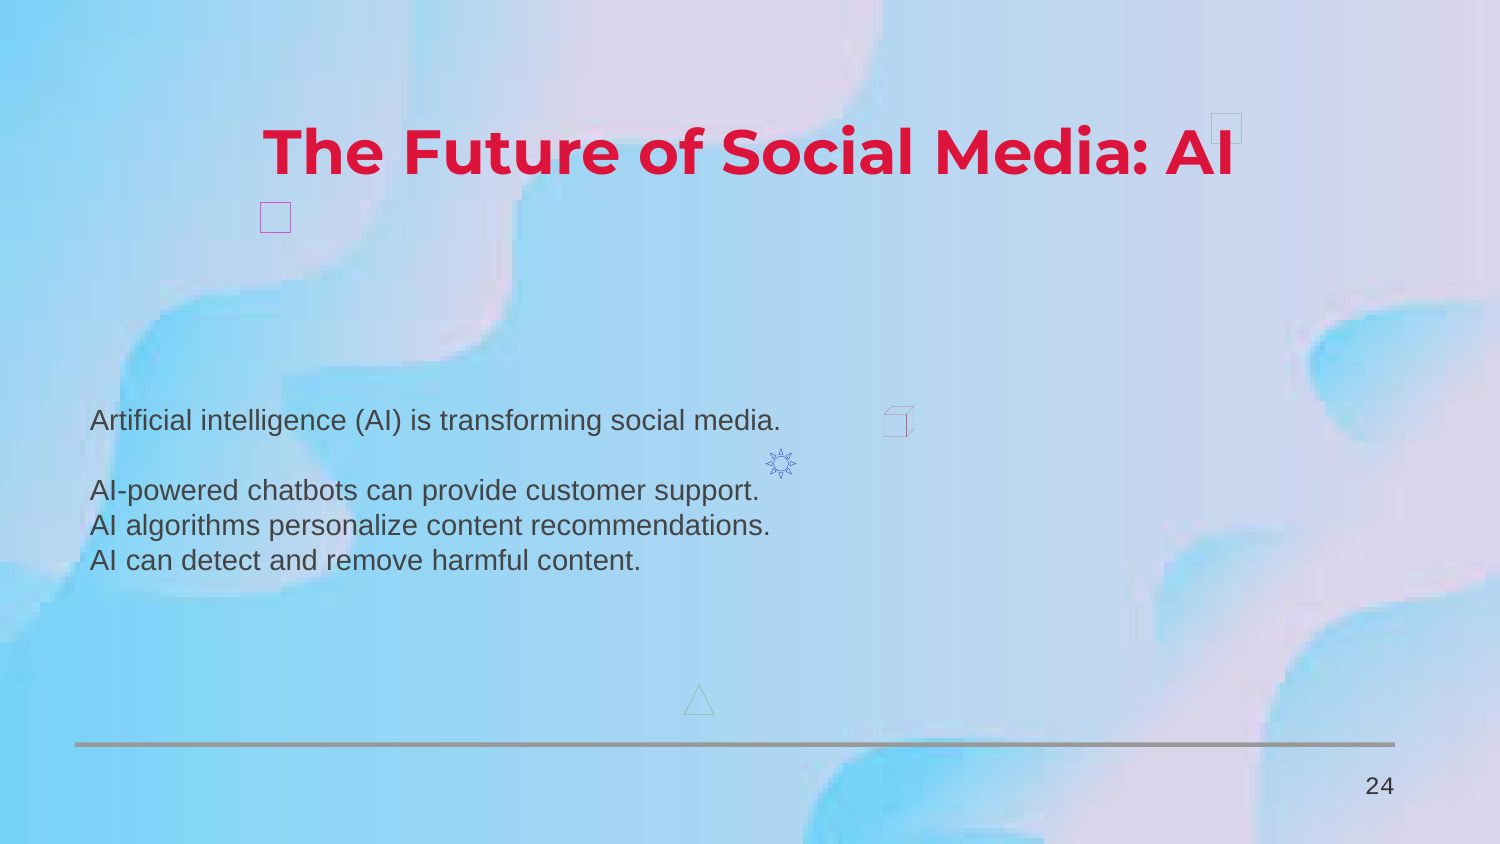

The Future of Social Media: AI

Artificial intelligence (AI) is transforming social media.

AI-powered chatbots can provide customer support.
AI algorithms personalize content recommendations.
AI can detect and remove harmful content.

24